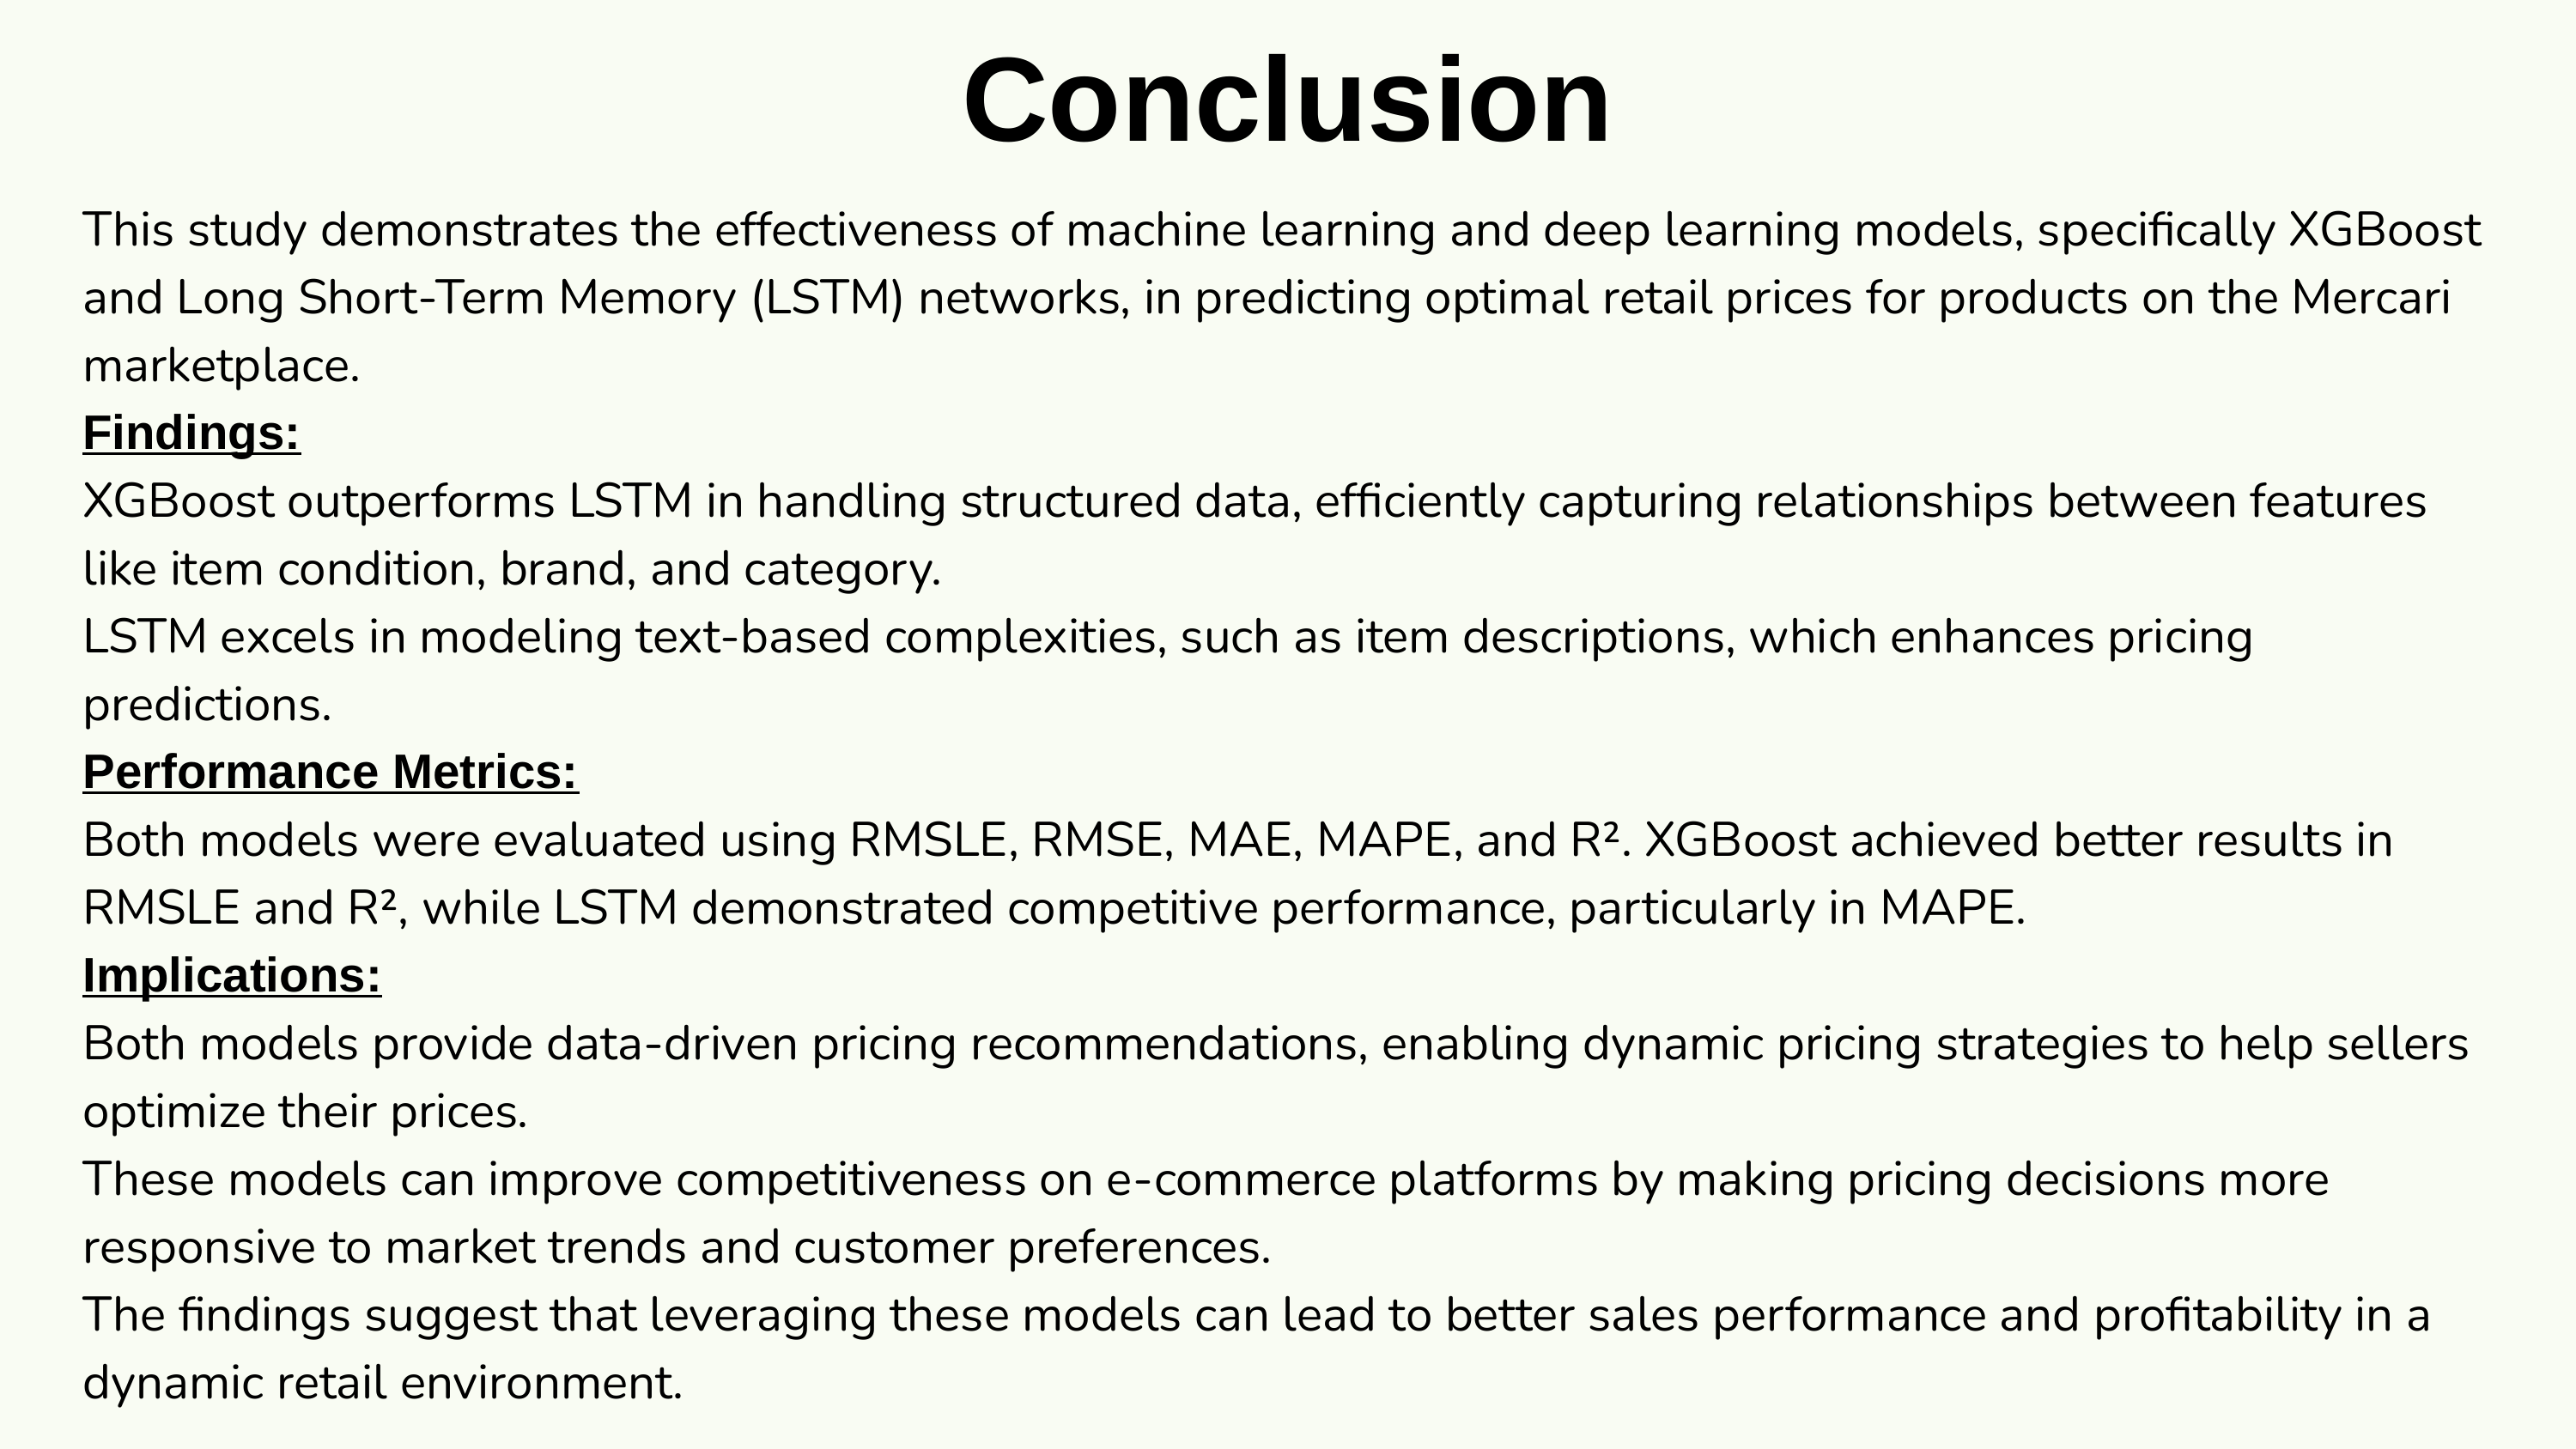

Conclusion
This study demonstrates the effectiveness of machine learning and deep learning models, specifically XGBoost and Long Short-Term Memory (LSTM) networks, in predicting optimal retail prices for products on the Mercari marketplace.
Findings:
XGBoost outperforms LSTM in handling structured data, efficiently capturing relationships between features like item condition, brand, and category.
LSTM excels in modeling text-based complexities, such as item descriptions, which enhances pricing predictions.
Performance Metrics:
Both models were evaluated using RMSLE, RMSE, MAE, MAPE, and R². XGBoost achieved better results in RMSLE and R², while LSTM demonstrated competitive performance, particularly in MAPE.
Implications:
Both models provide data-driven pricing recommendations, enabling dynamic pricing strategies to help sellers optimize their prices.
These models can improve competitiveness on e-commerce platforms by making pricing decisions more responsive to market trends and customer preferences.
The findings suggest that leveraging these models can lead to better sales performance and profitability in a dynamic retail environment.